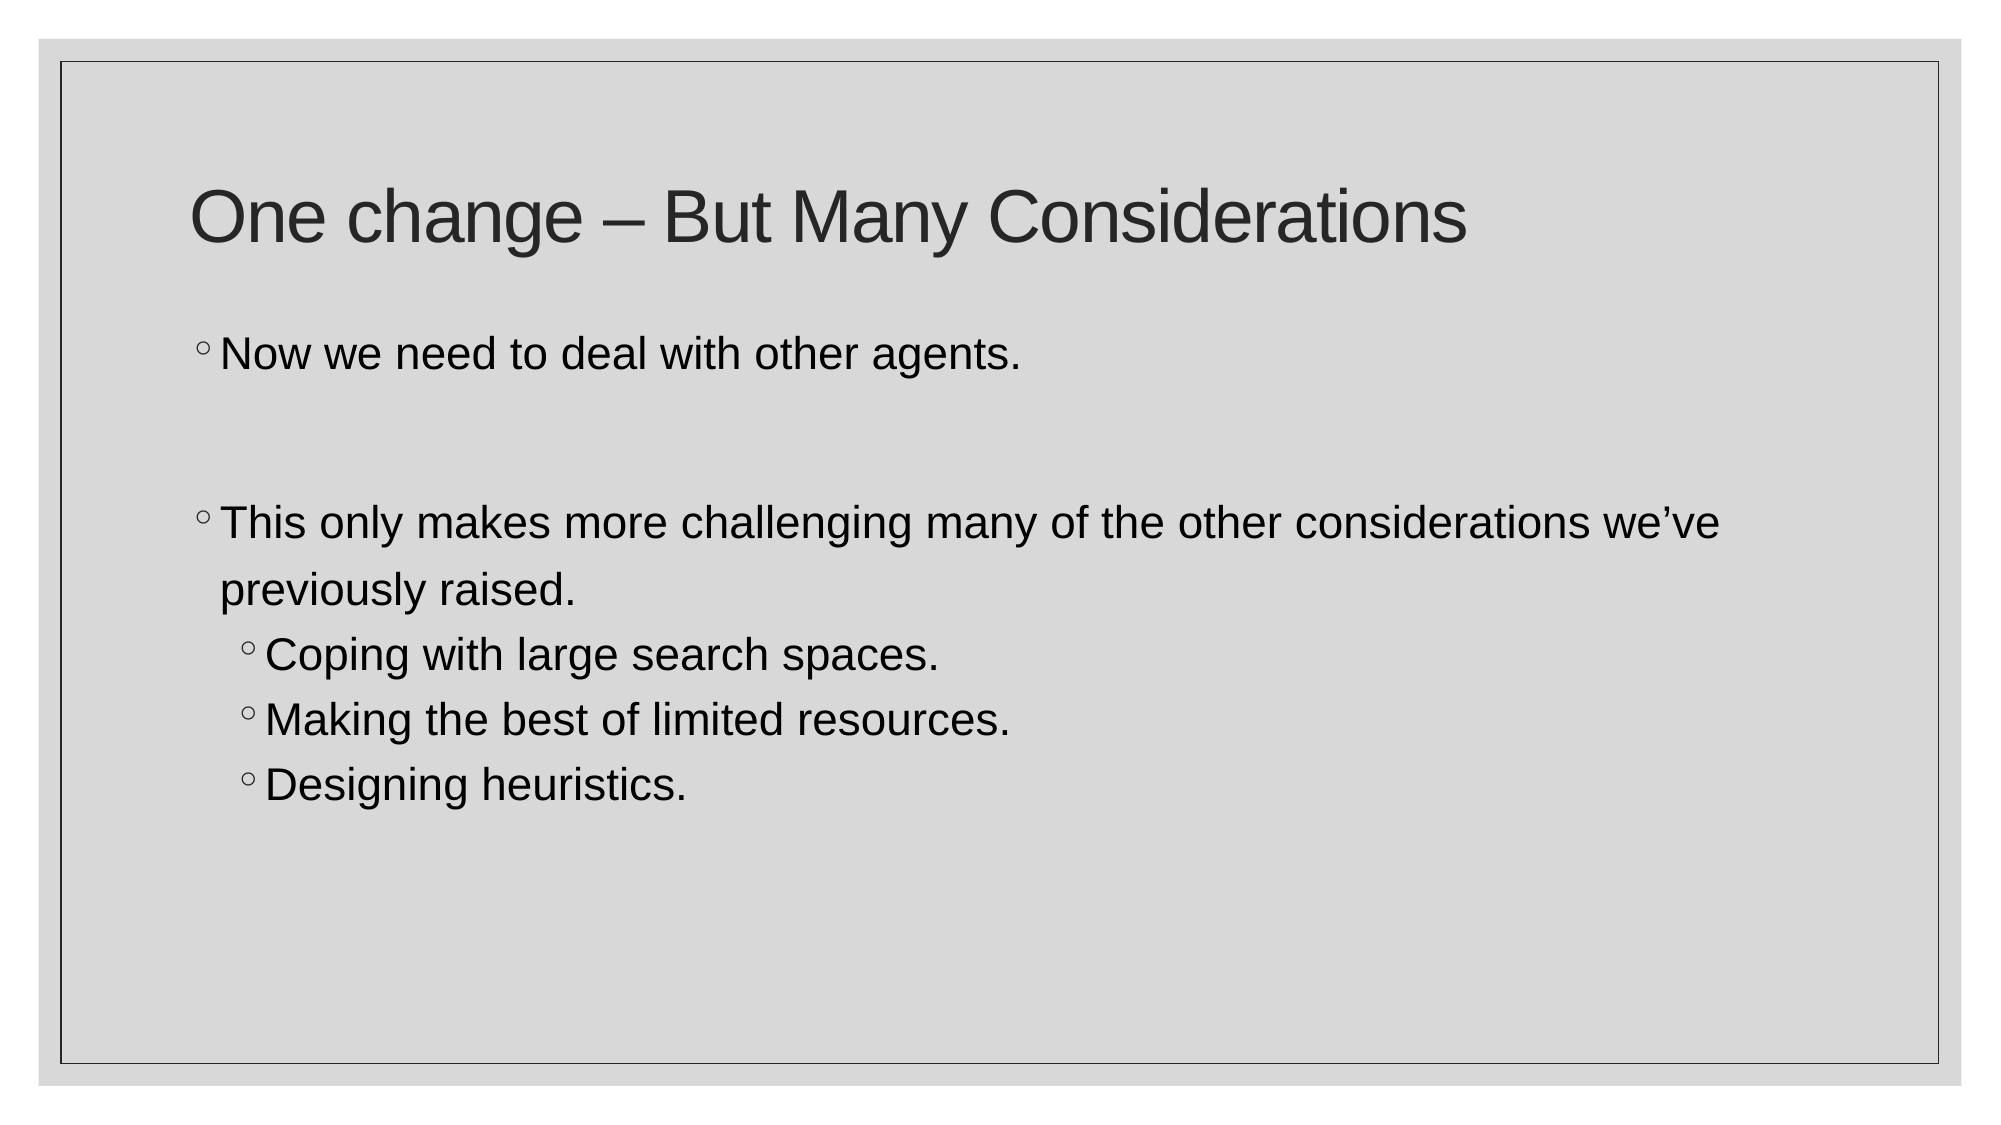

# One change – But Many Considerations
Now we need to deal with other agents.

This only makes more challenging many of the other considerations we’ve previously raised.
Coping with large search spaces.
Making the best of limited resources.
Designing heuristics.